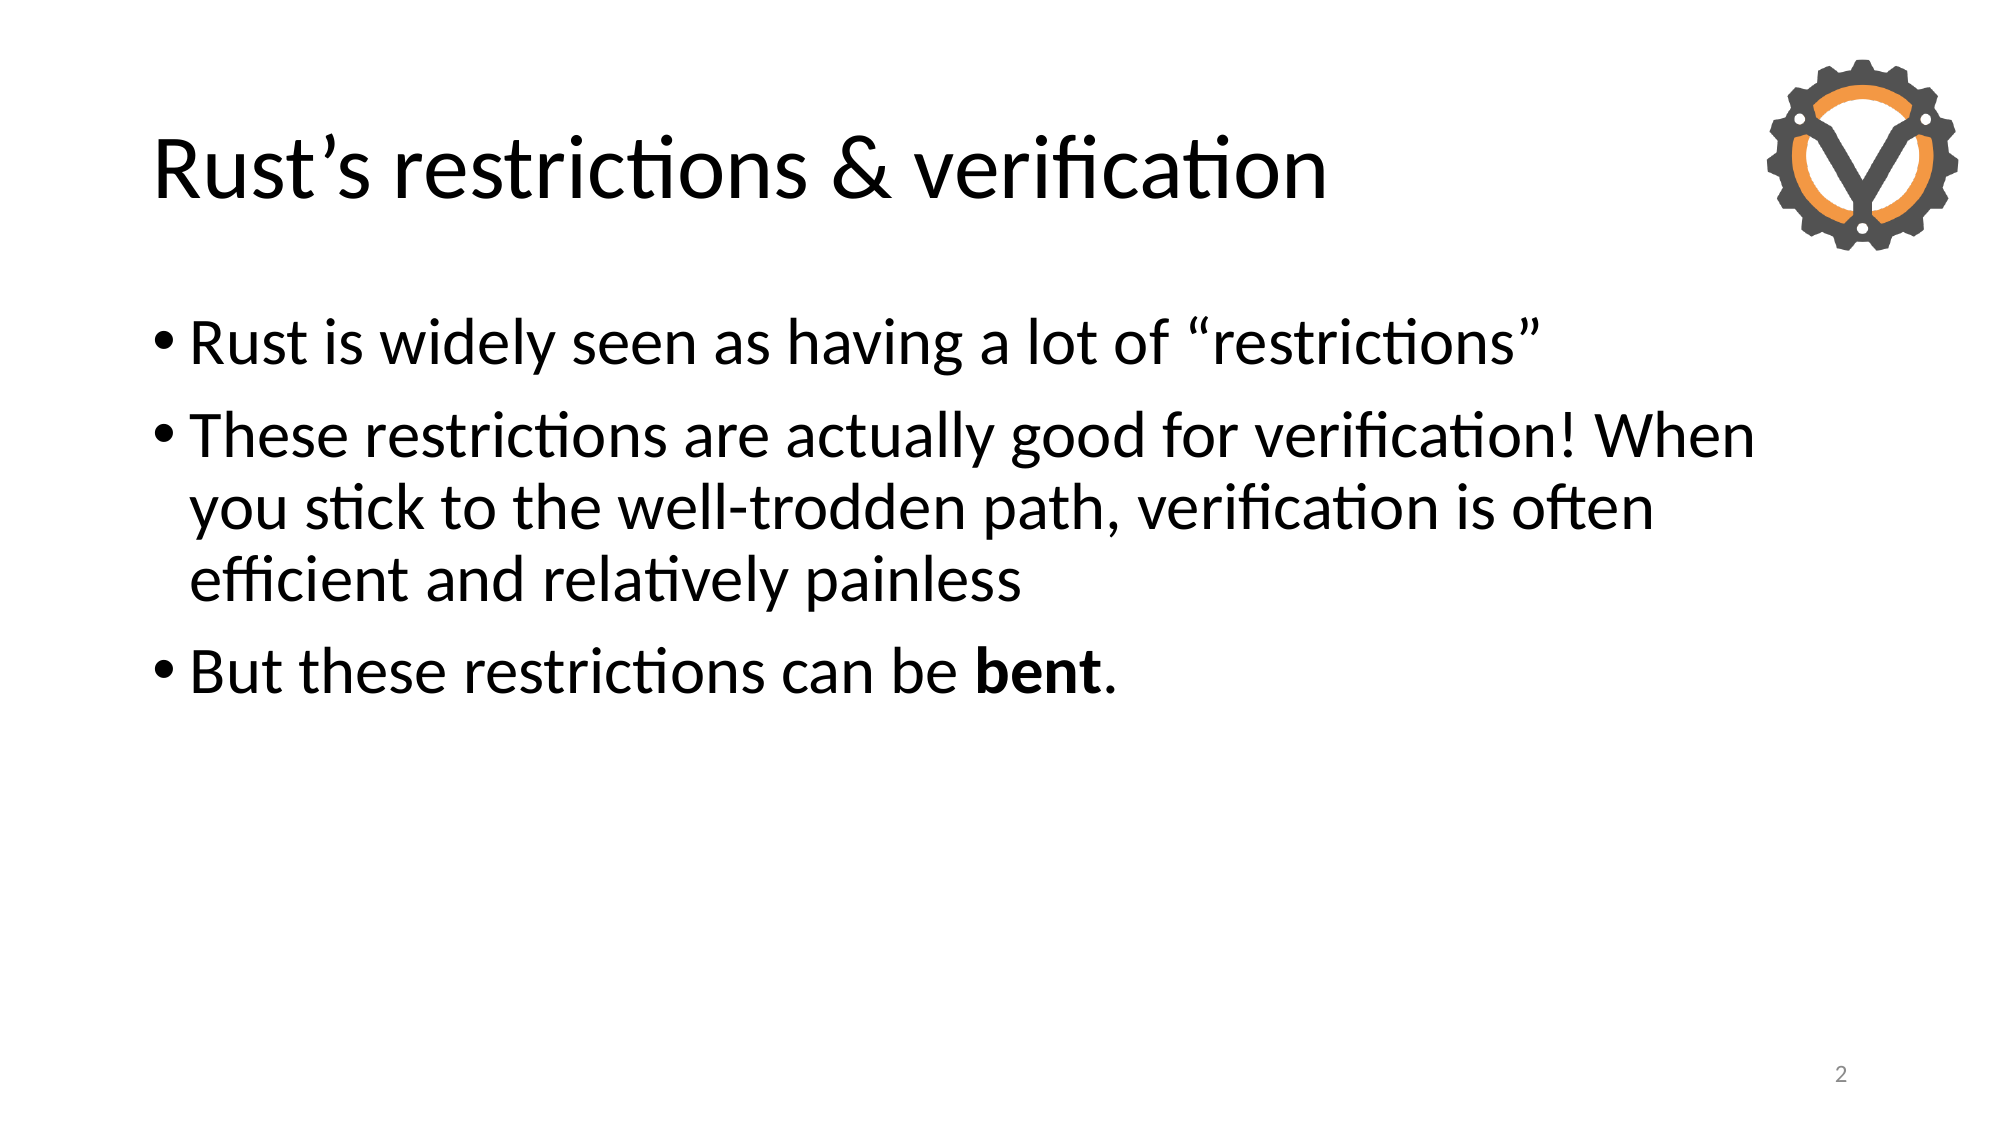

# Rust’s restrictions & verification
Rust is widely seen as having a lot of “restrictions”
These restrictions are actually good for verification! When you stick to the well-trodden path, verification is often efficient and relatively painless
But these restrictions can be bent.
2